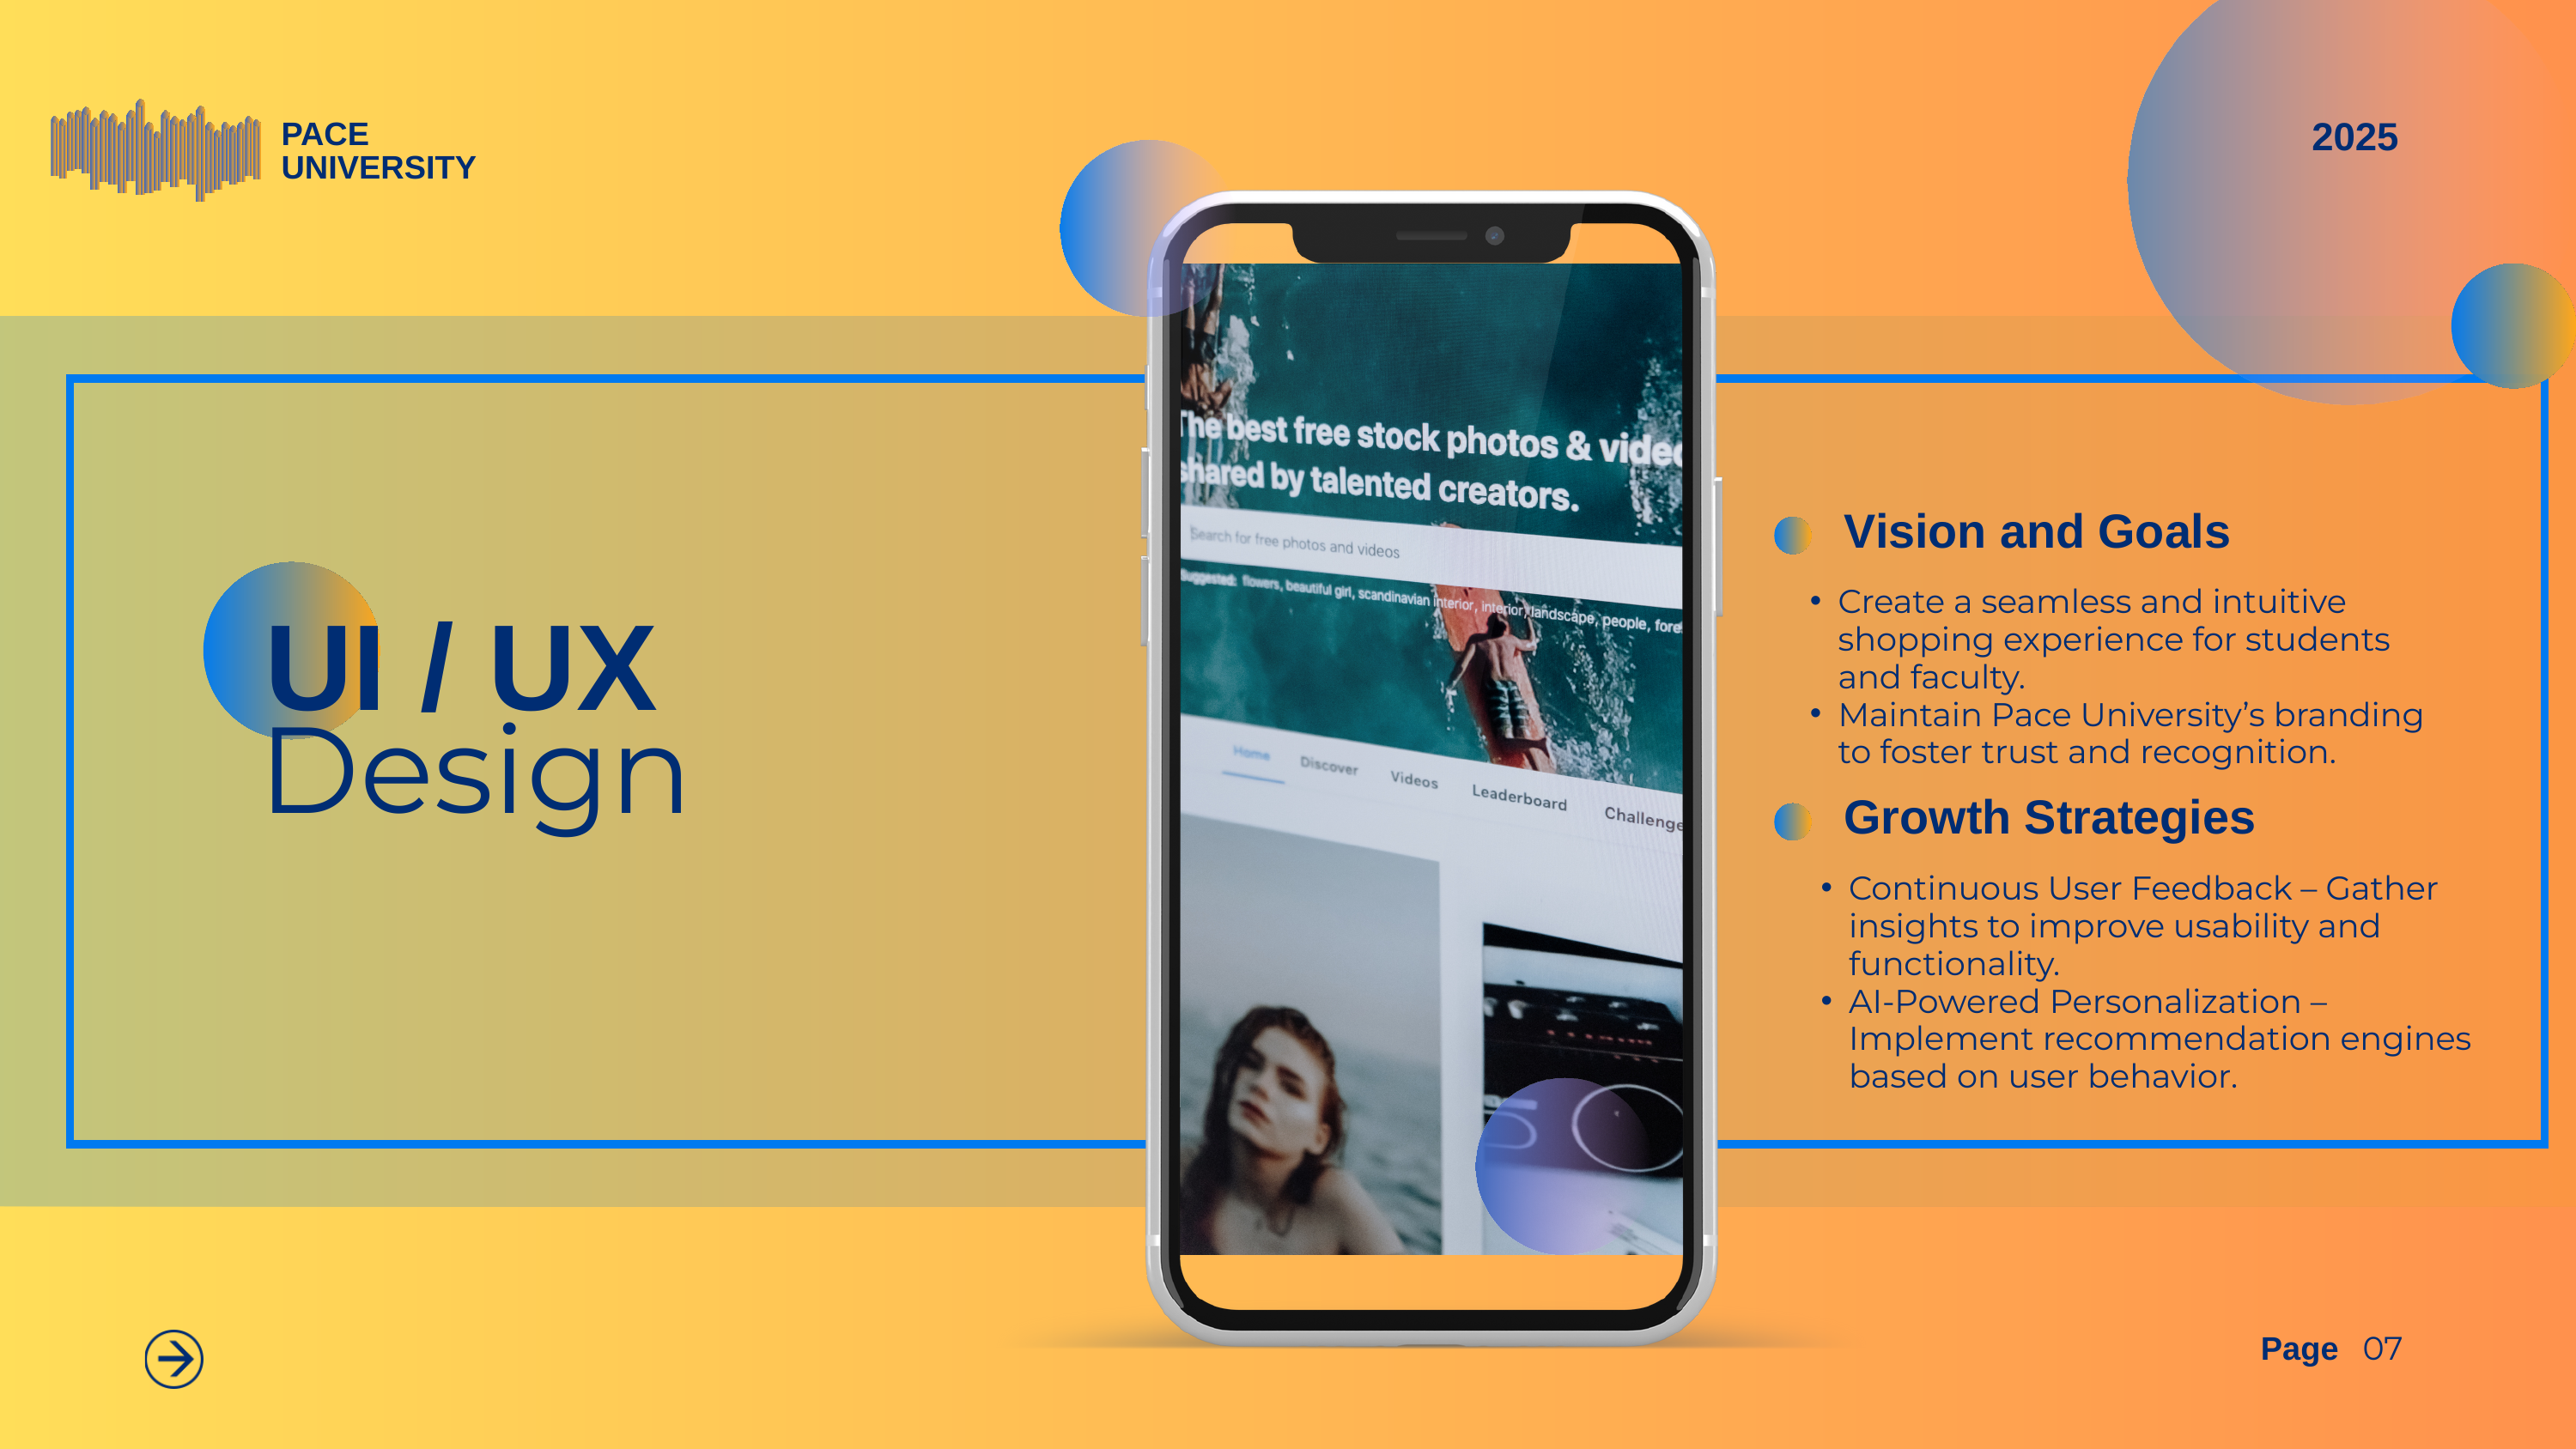

2025
PACE UNIVERSITY

Vision and Goals

Create a seamless and intuitive shopping experience for students and faculty.
Maintain Pace University’s branding to foster trust and recognition.
UI / UX
Design

Growth Strategies
Continuous User Feedback – Gather insights to improve usability and functionality.
AI-Powered Personalization – Implement recommendation engines based on user behavior.

Page
07